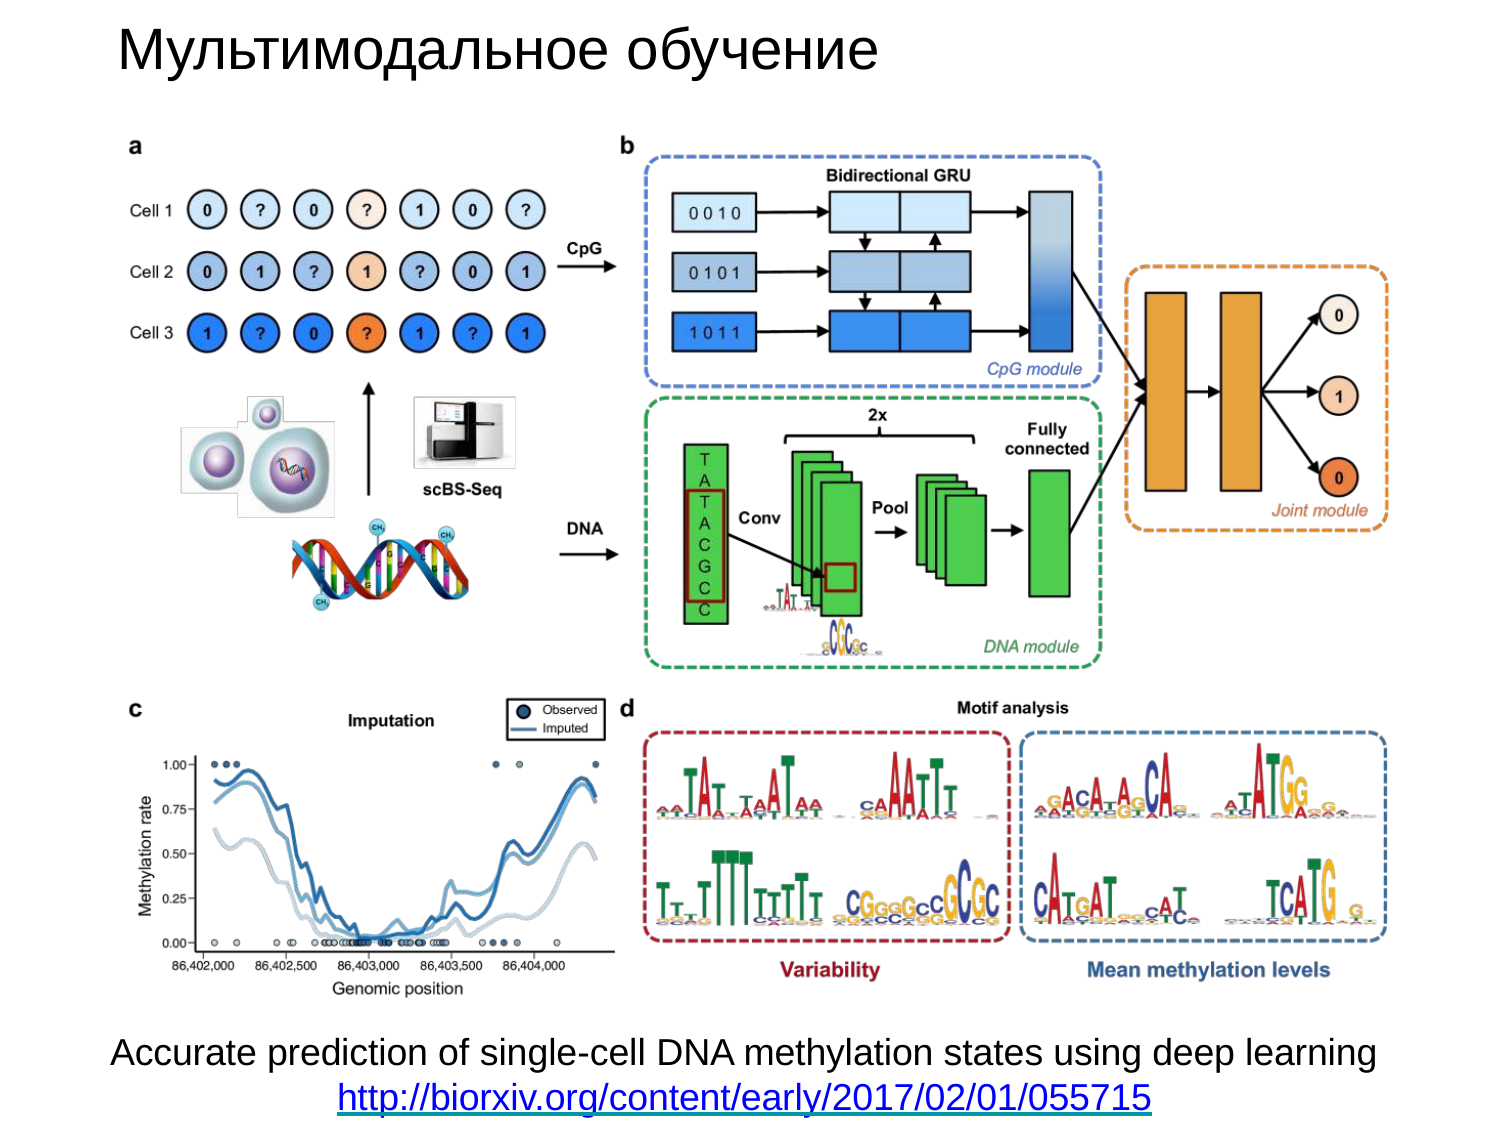

# Мультимодальное обучение

Accurate prediction of single-cell DNA methylation states using deep learning  http://biorxiv.org/content/early/2017/02/01/055715